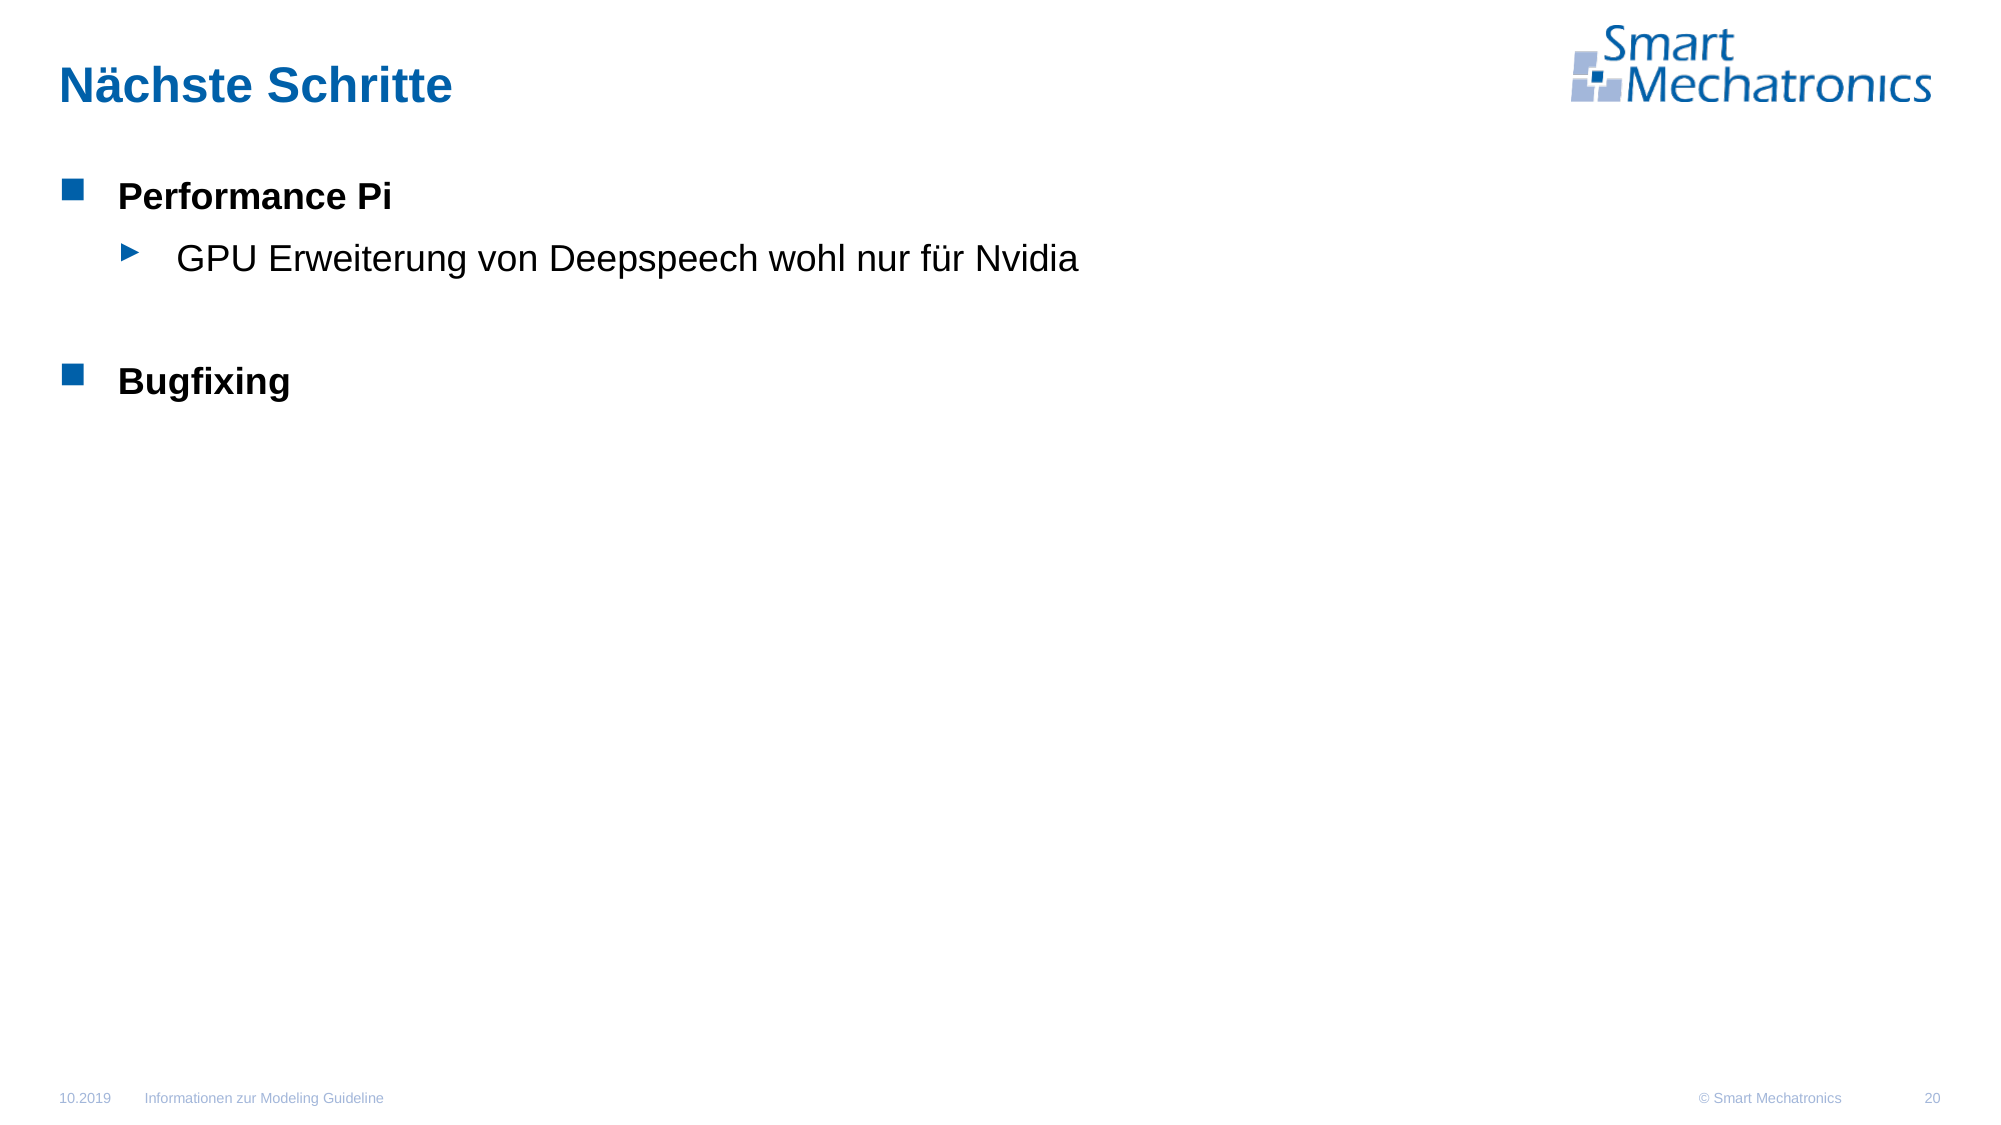

# Nächste Schritte
Performance Pi
GPU Erweiterung von Deepspeech wohl nur für Nvidia

Bugfixing

Informationen zur Modeling Guideline
10.2019
20